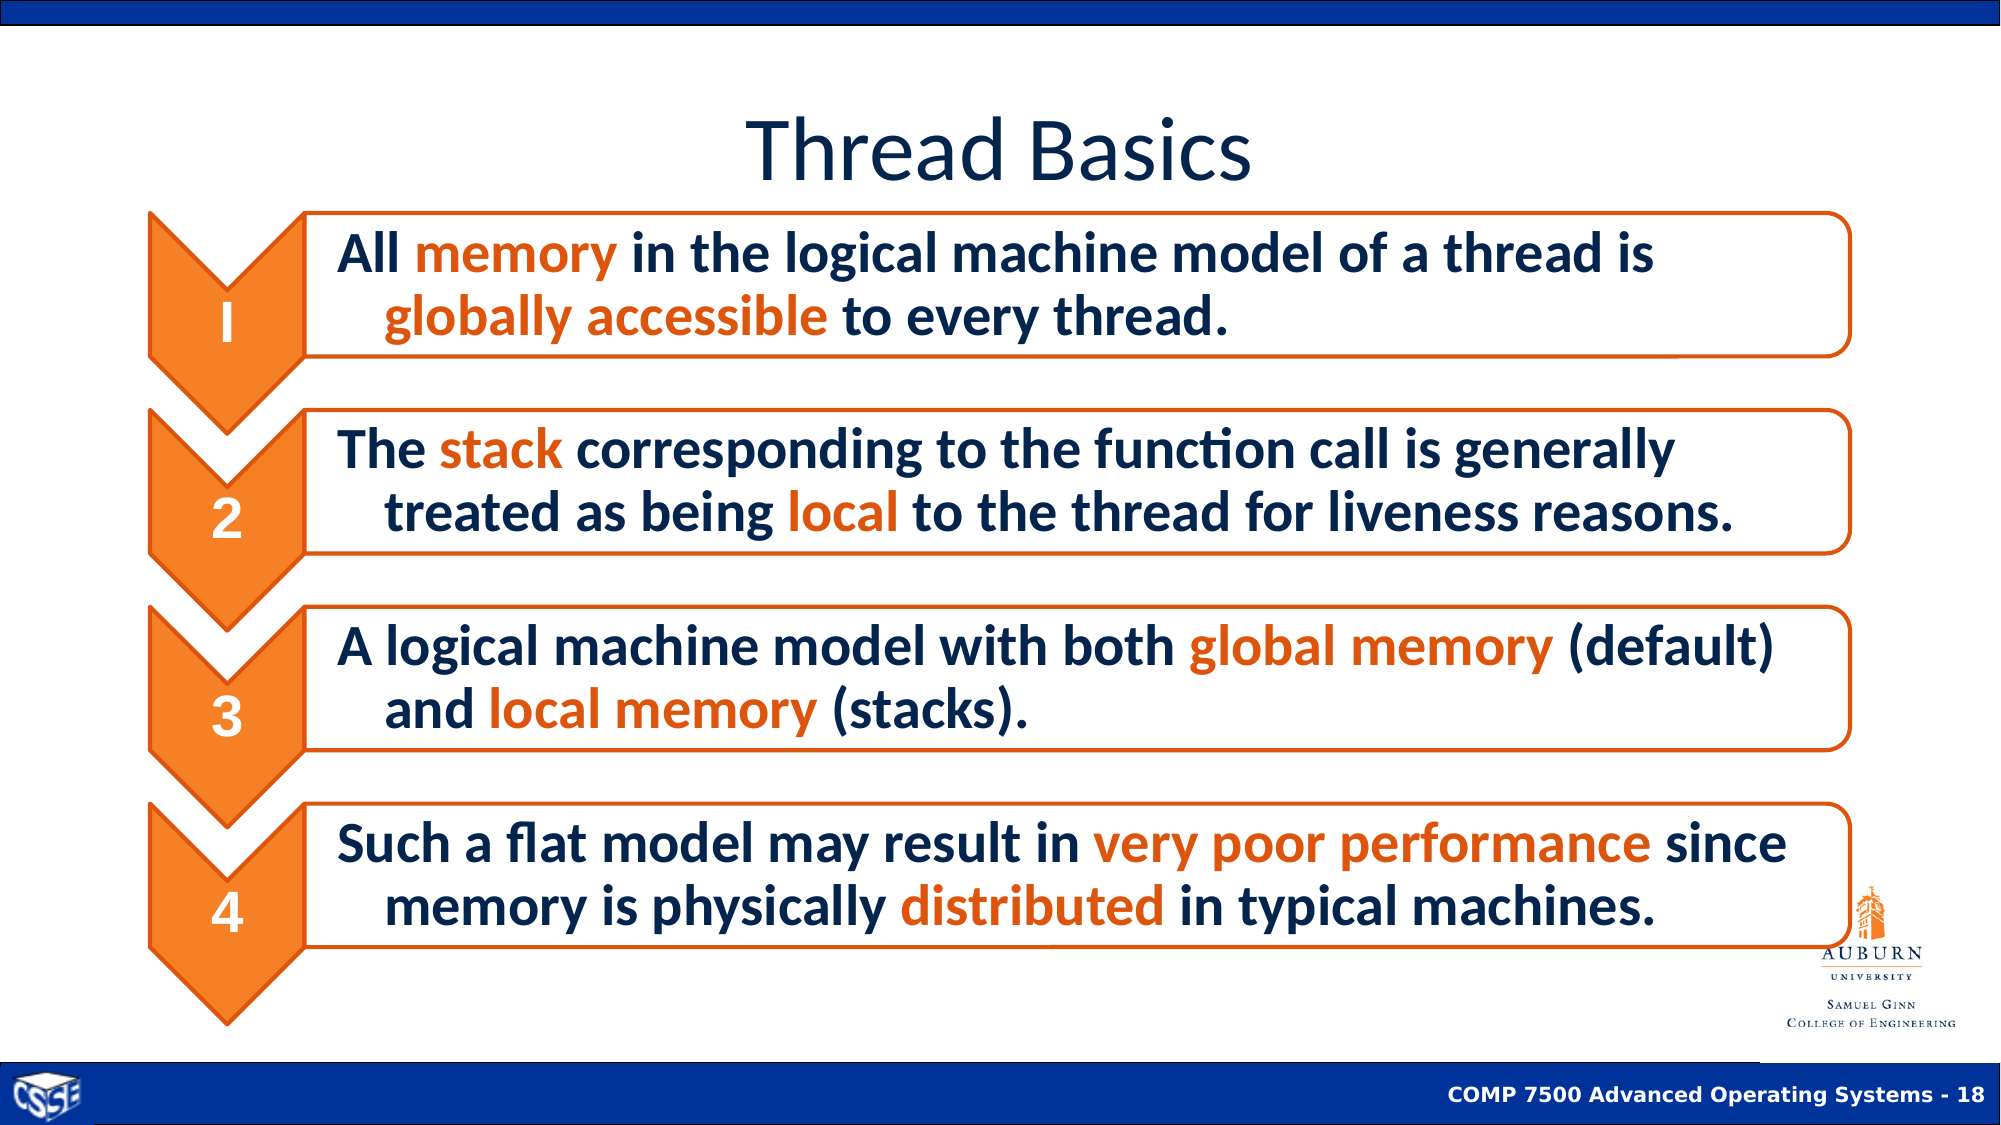

# Thread Basics

I
All memory in the logical machine model of a thread is globally accessible to every thread.
2
The stack corresponding to the function call is generally treated as being local to the thread for liveness reasons.
3
A logical machine model with both global memory (default) and local memory (stacks).
4
Such a flat model may result in very poor performance since memory is physically distributed in typical machines.